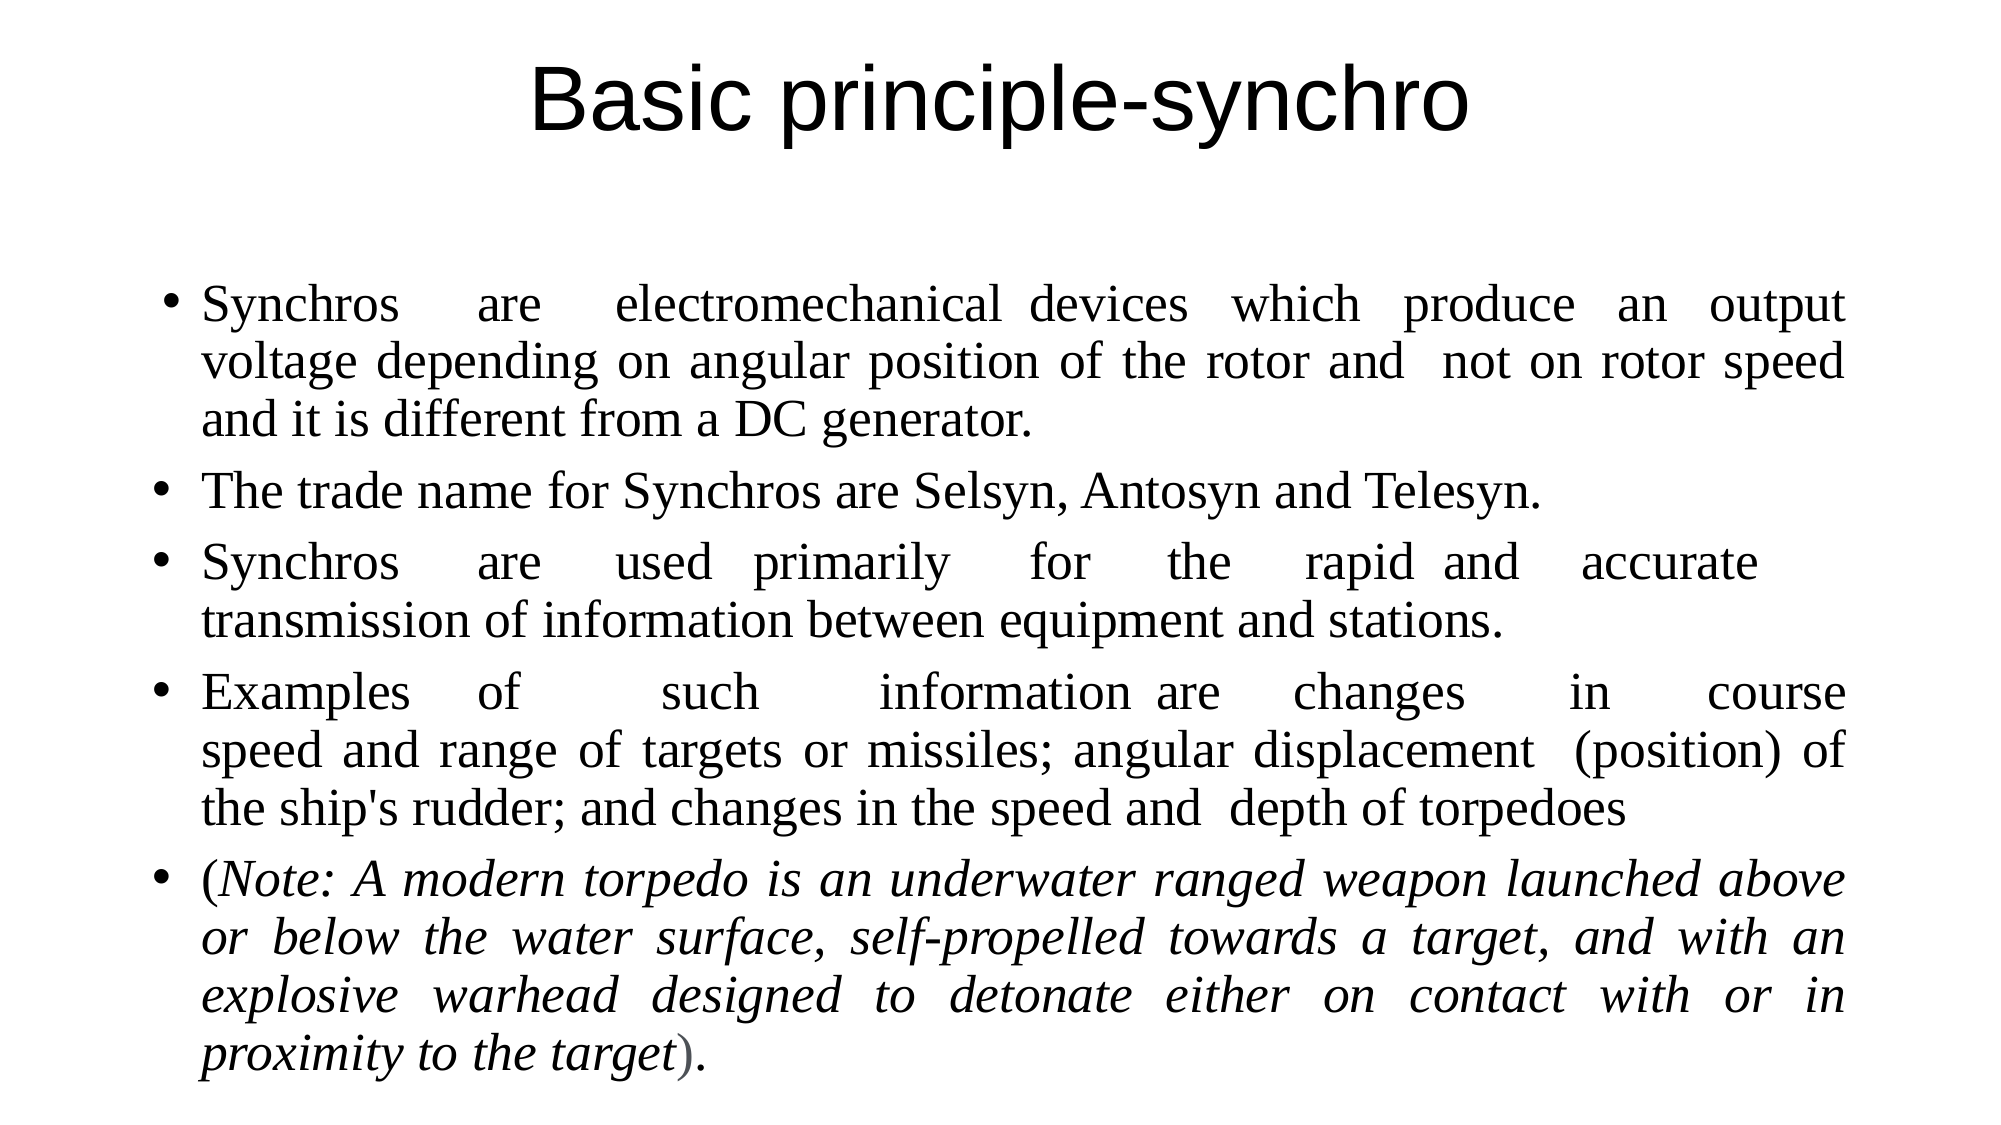

# Basic principle-synchro

Synchros	are	electromechanical	devices which produce an output voltage depending on angular position of the rotor and  not on rotor speed and it is different from a DC generator.
The trade name for Synchros are Selsyn, Antosyn and Telesyn.
Synchros	are	used	primarily	for	the	rapid	and	accurate transmission of information between equipment and stations.
Examples	of such	information	are	changes	in	course speed and range of targets or missiles; angular displacement  (position) of the ship's rudder; and changes in the speed and  depth of torpedoes
(Note: A modern torpedo is an underwater ranged weapon launched above or below the water surface, self-propelled towards a target, and with an explosive warhead designed to detonate either on contact with or in proximity to the target).